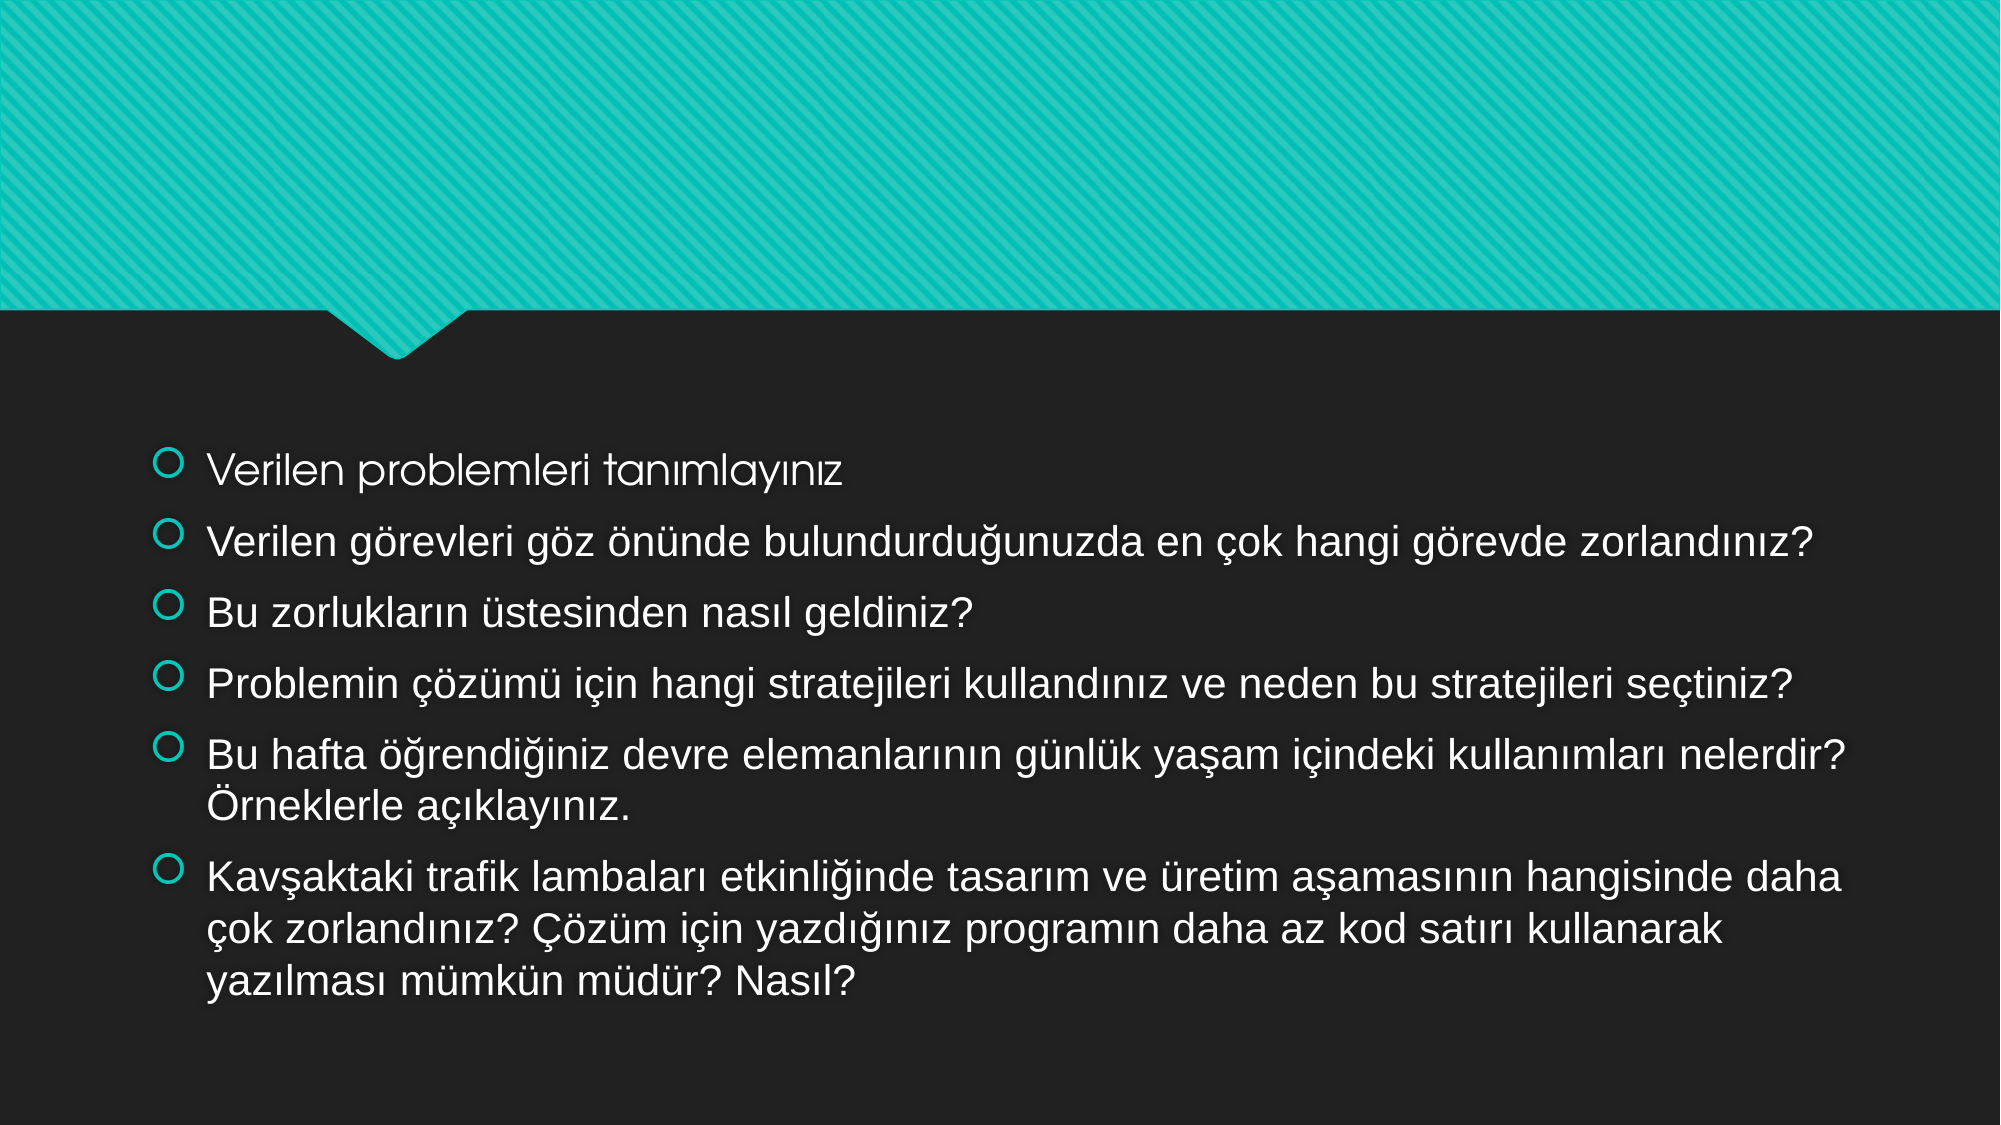

#

Verilen problemleri tanımlayınız
Verilen görevleri göz önünde bulundurduğunuzda en çok hangi görevde zorlandınız?
Bu zorlukların üstesinden nasıl geldiniz?
Problemin çözümü için hangi stratejileri kullandınız ve neden bu stratejileri seçtiniz?
Bu hafta öğrendiğiniz devre elemanlarının günlük yaşam içindeki kullanımları nelerdir? Örneklerle açıklayınız.
Kavşaktaki trafik lambaları etkinliğinde tasarım ve üretim aşamasının hangisinde daha çok zorlandınız? Çözüm için yazdığınız programın daha az kod satırı kullanarak yazılması mümkün müdür? Nasıl?